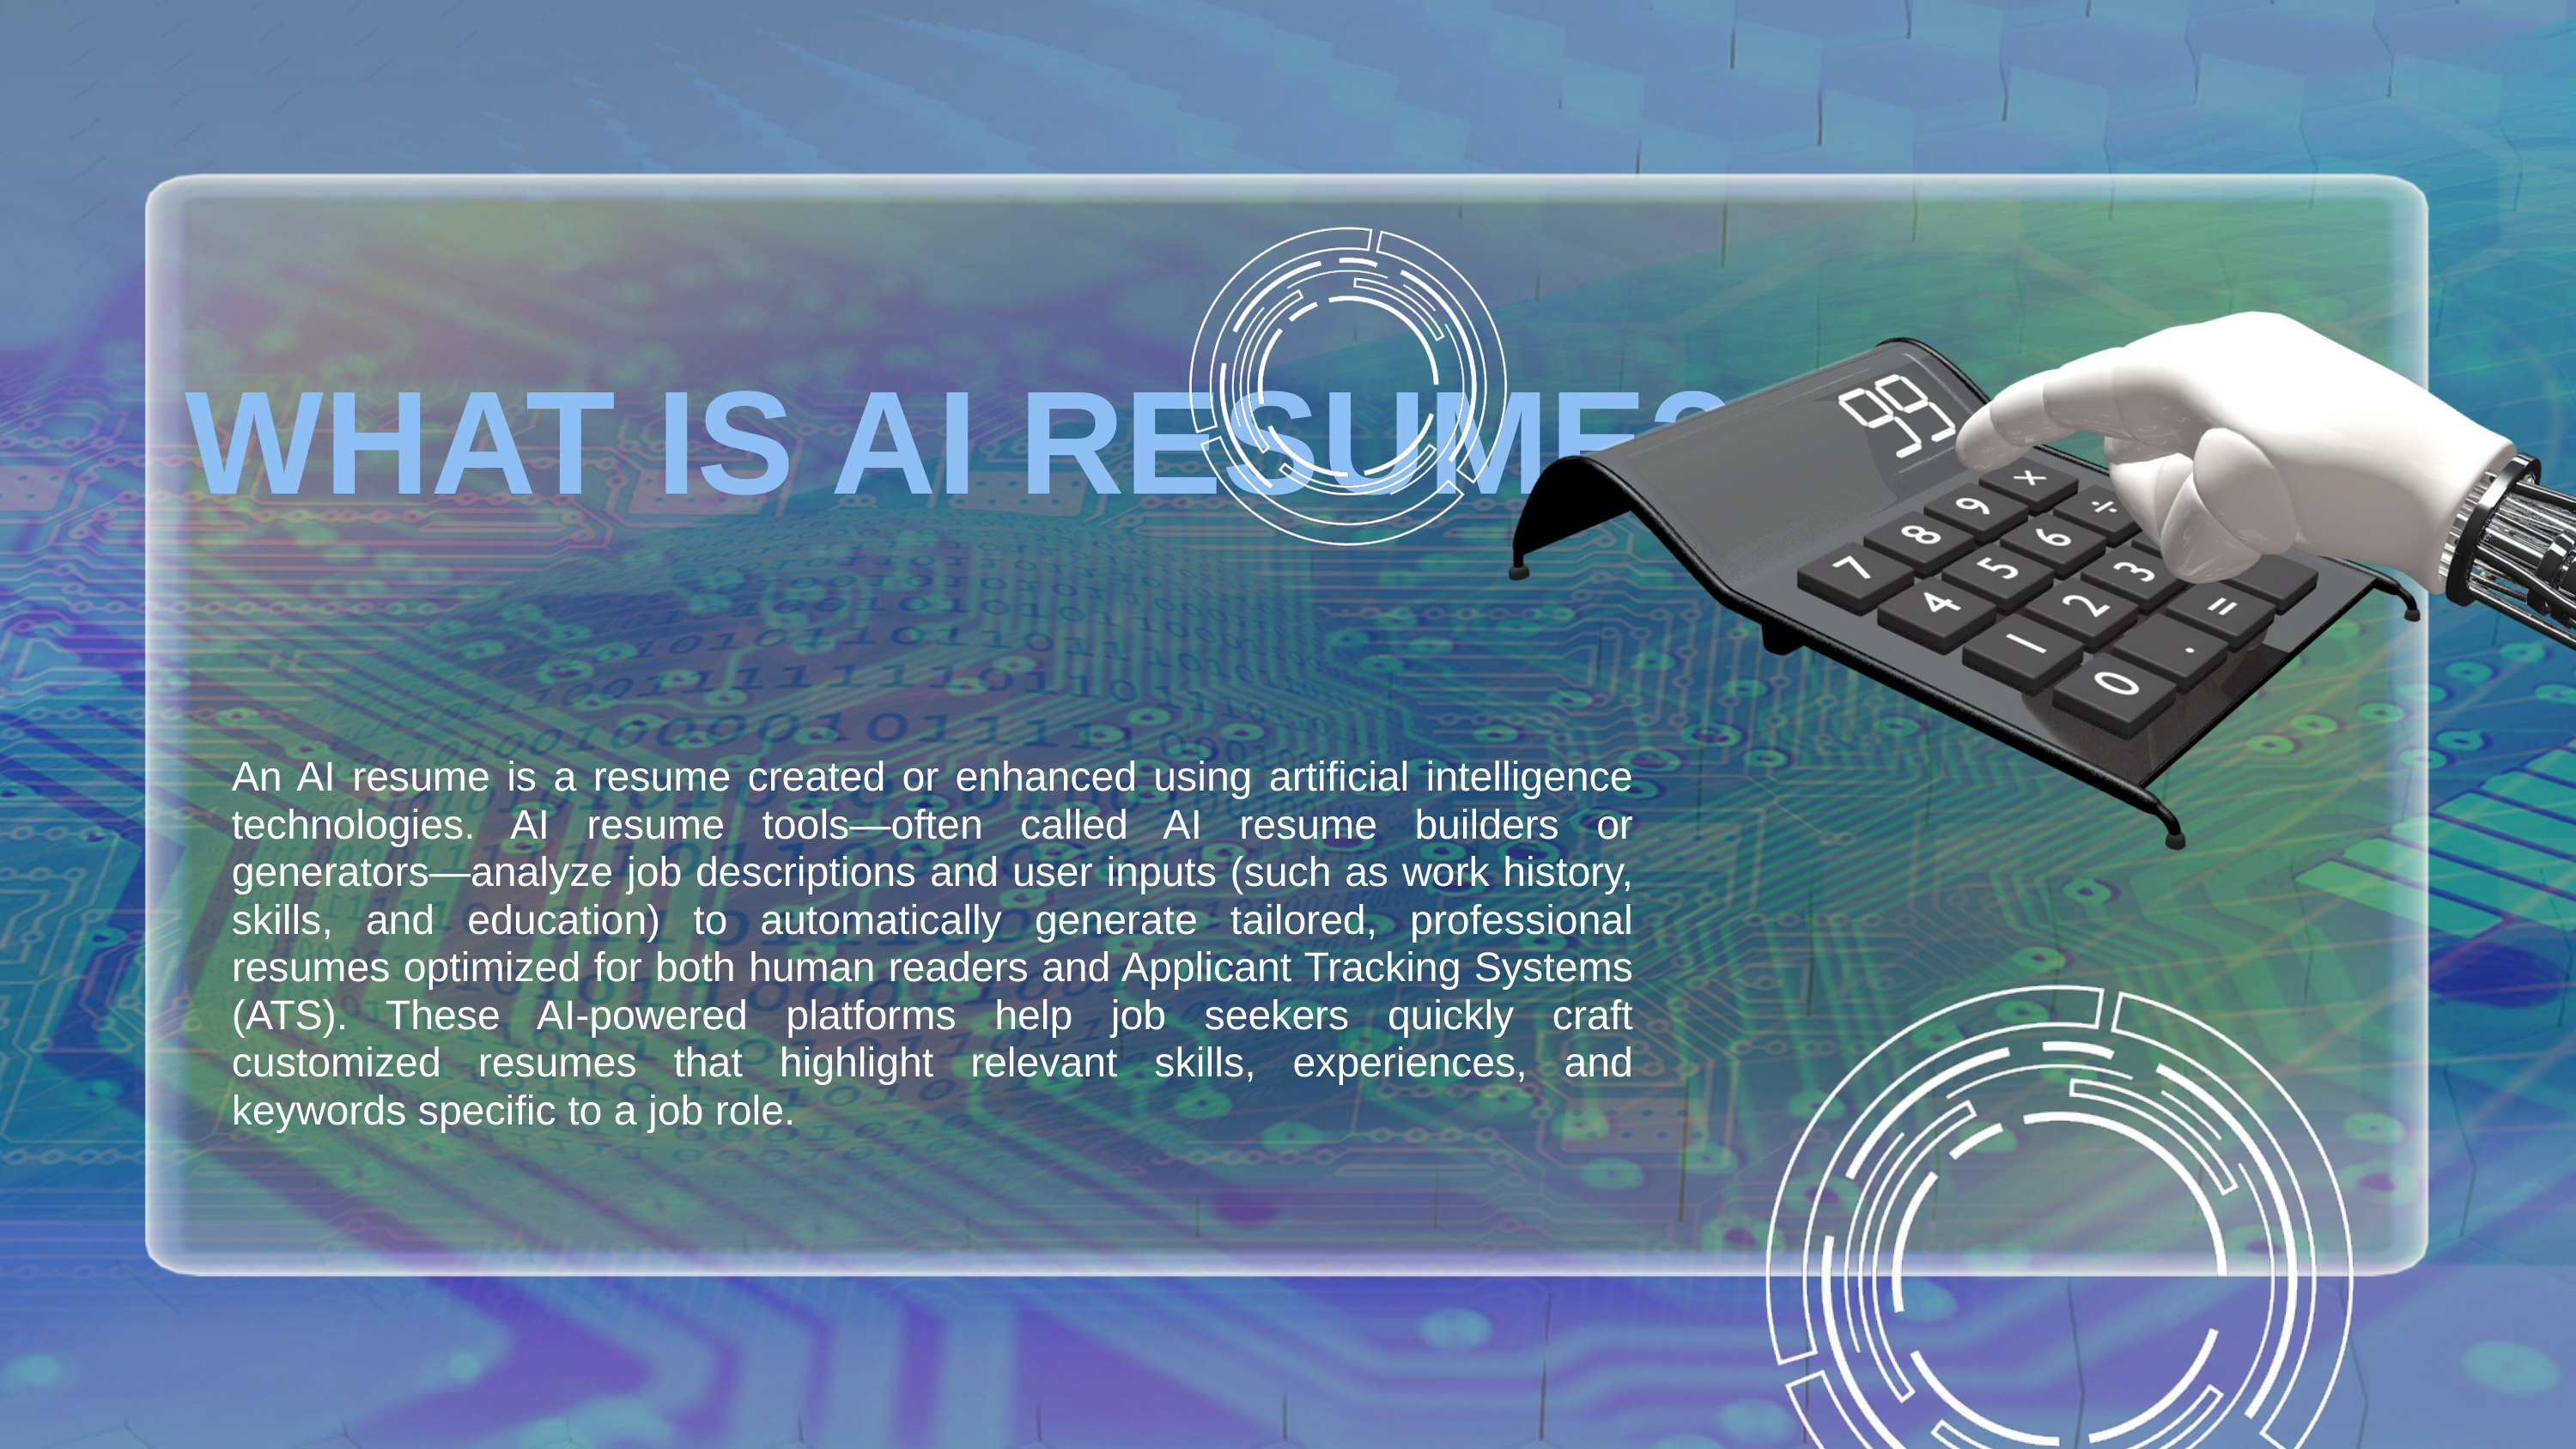

WHAT IS AI RESUME?
An AI resume is a resume created or enhanced using artificial intelligence technologies. AI resume tools—often called AI resume builders or generators—analyze job descriptions and user inputs (such as work history, skills, and education) to automatically generate tailored, professional resumes optimized for both human readers and Applicant Tracking Systems (ATS). These AI-powered platforms help job seekers quickly craft customized resumes that highlight relevant skills, experiences, and keywords specific to a job role.